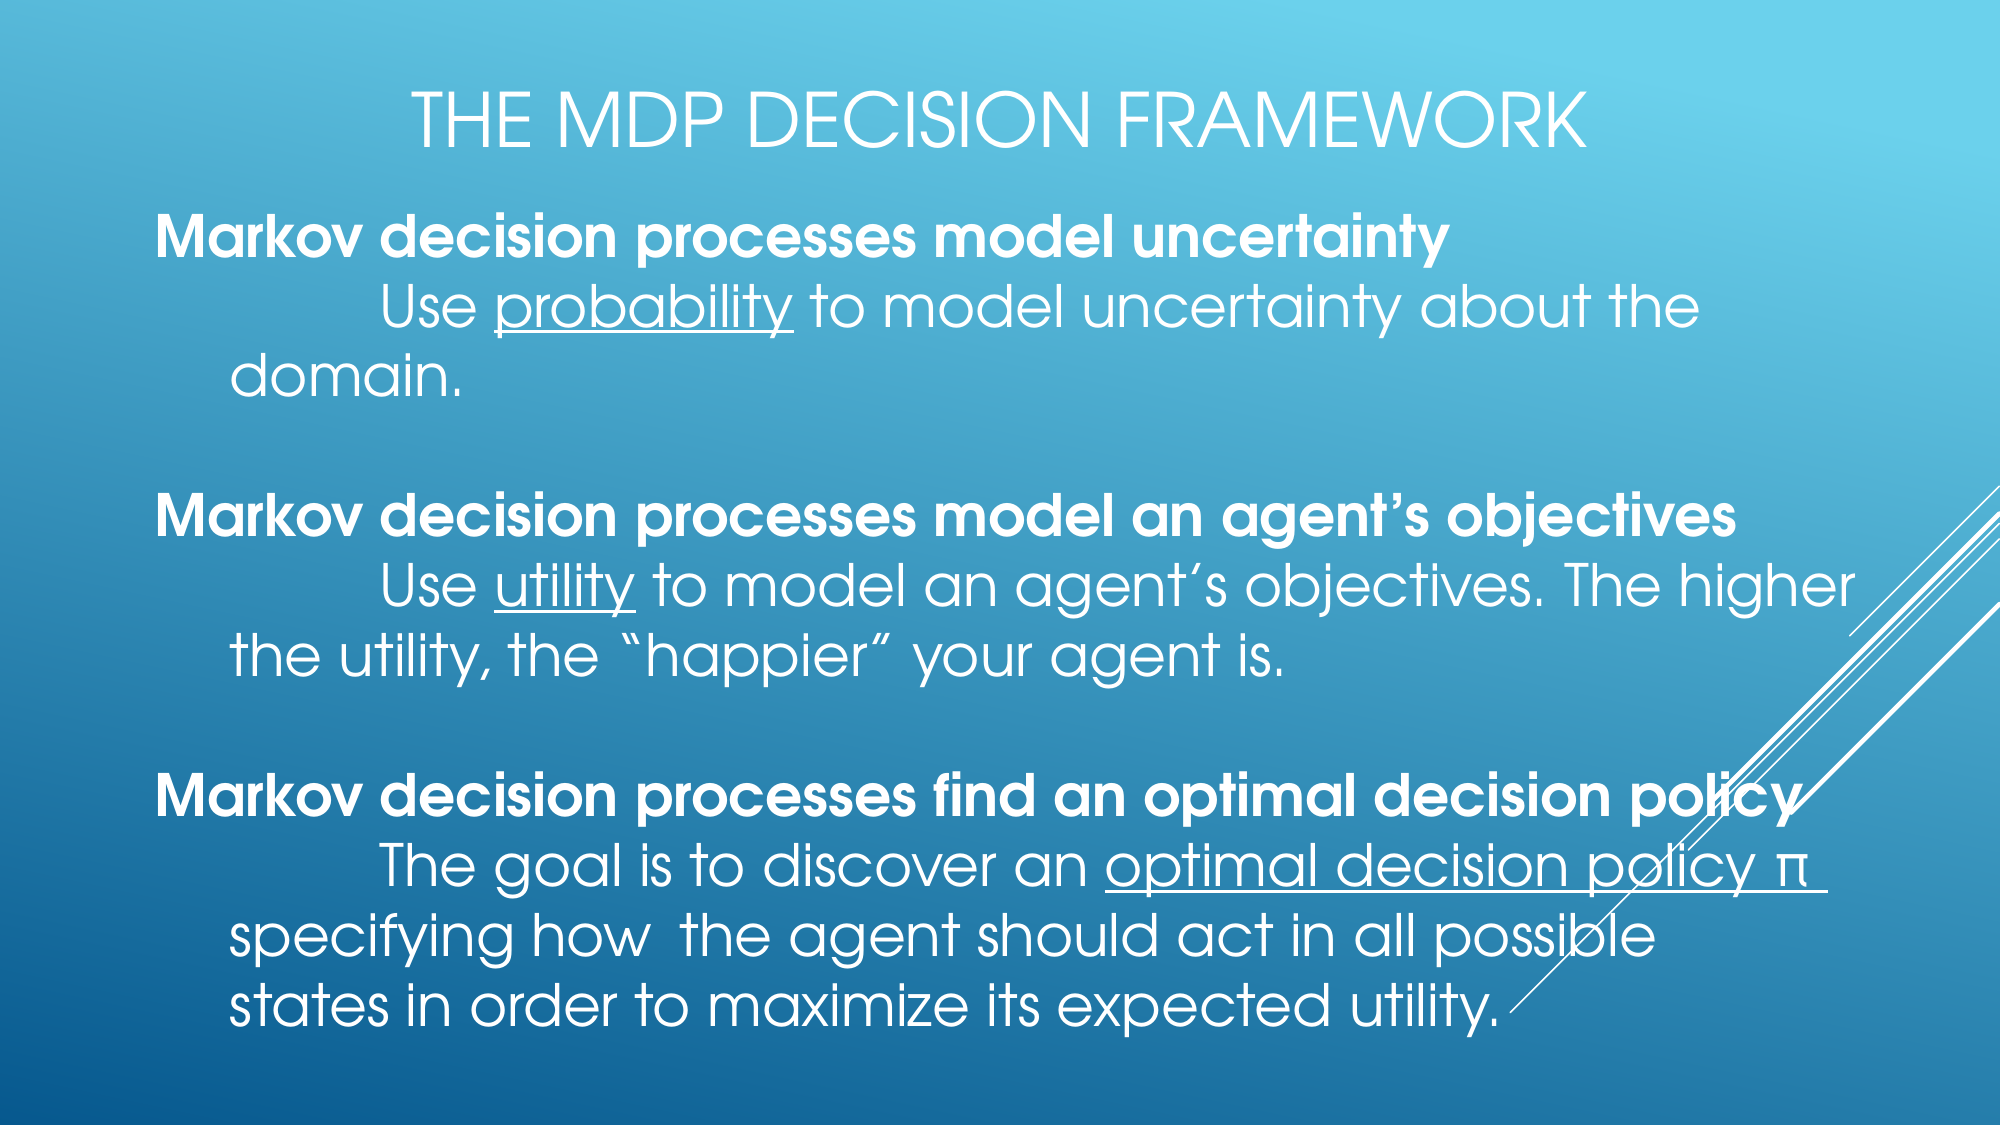

# The MDP decision framework
Markov decision processes model uncertainty
	Use probability to model uncertainty about the domain.

Markov decision processes model an agent’s objectives
	Use utility to model an agent’s objectives. The higher 	the utility, the “happier” your agent is.

Markov decision processes find an optimal decision policy
	The goal is to discover an optimal decision policy π 	specifying how 	the agent should act in all possible 	states in order to maximize its expected utility.